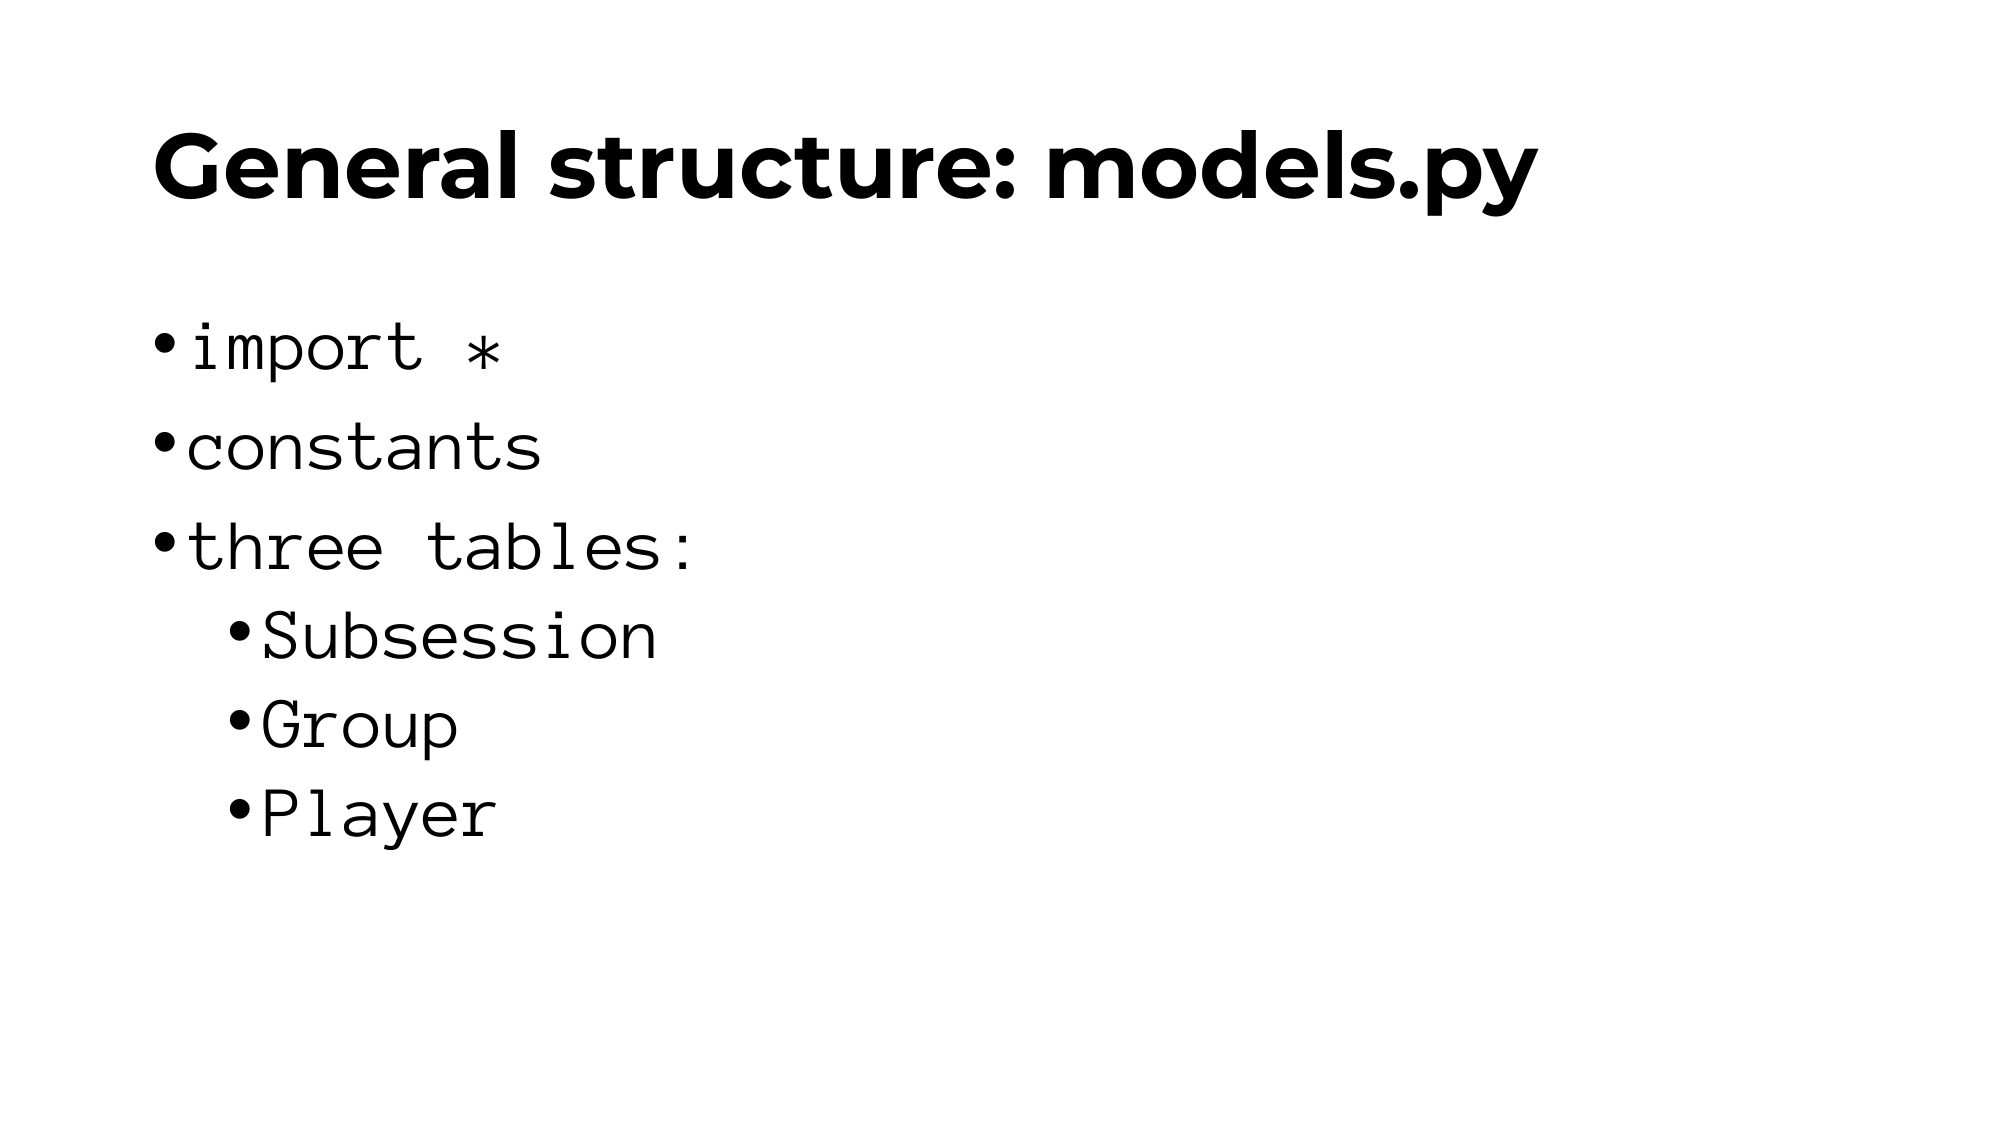

# General structure: models.py
import *
constants
three tables:
Subsession
Group
Player